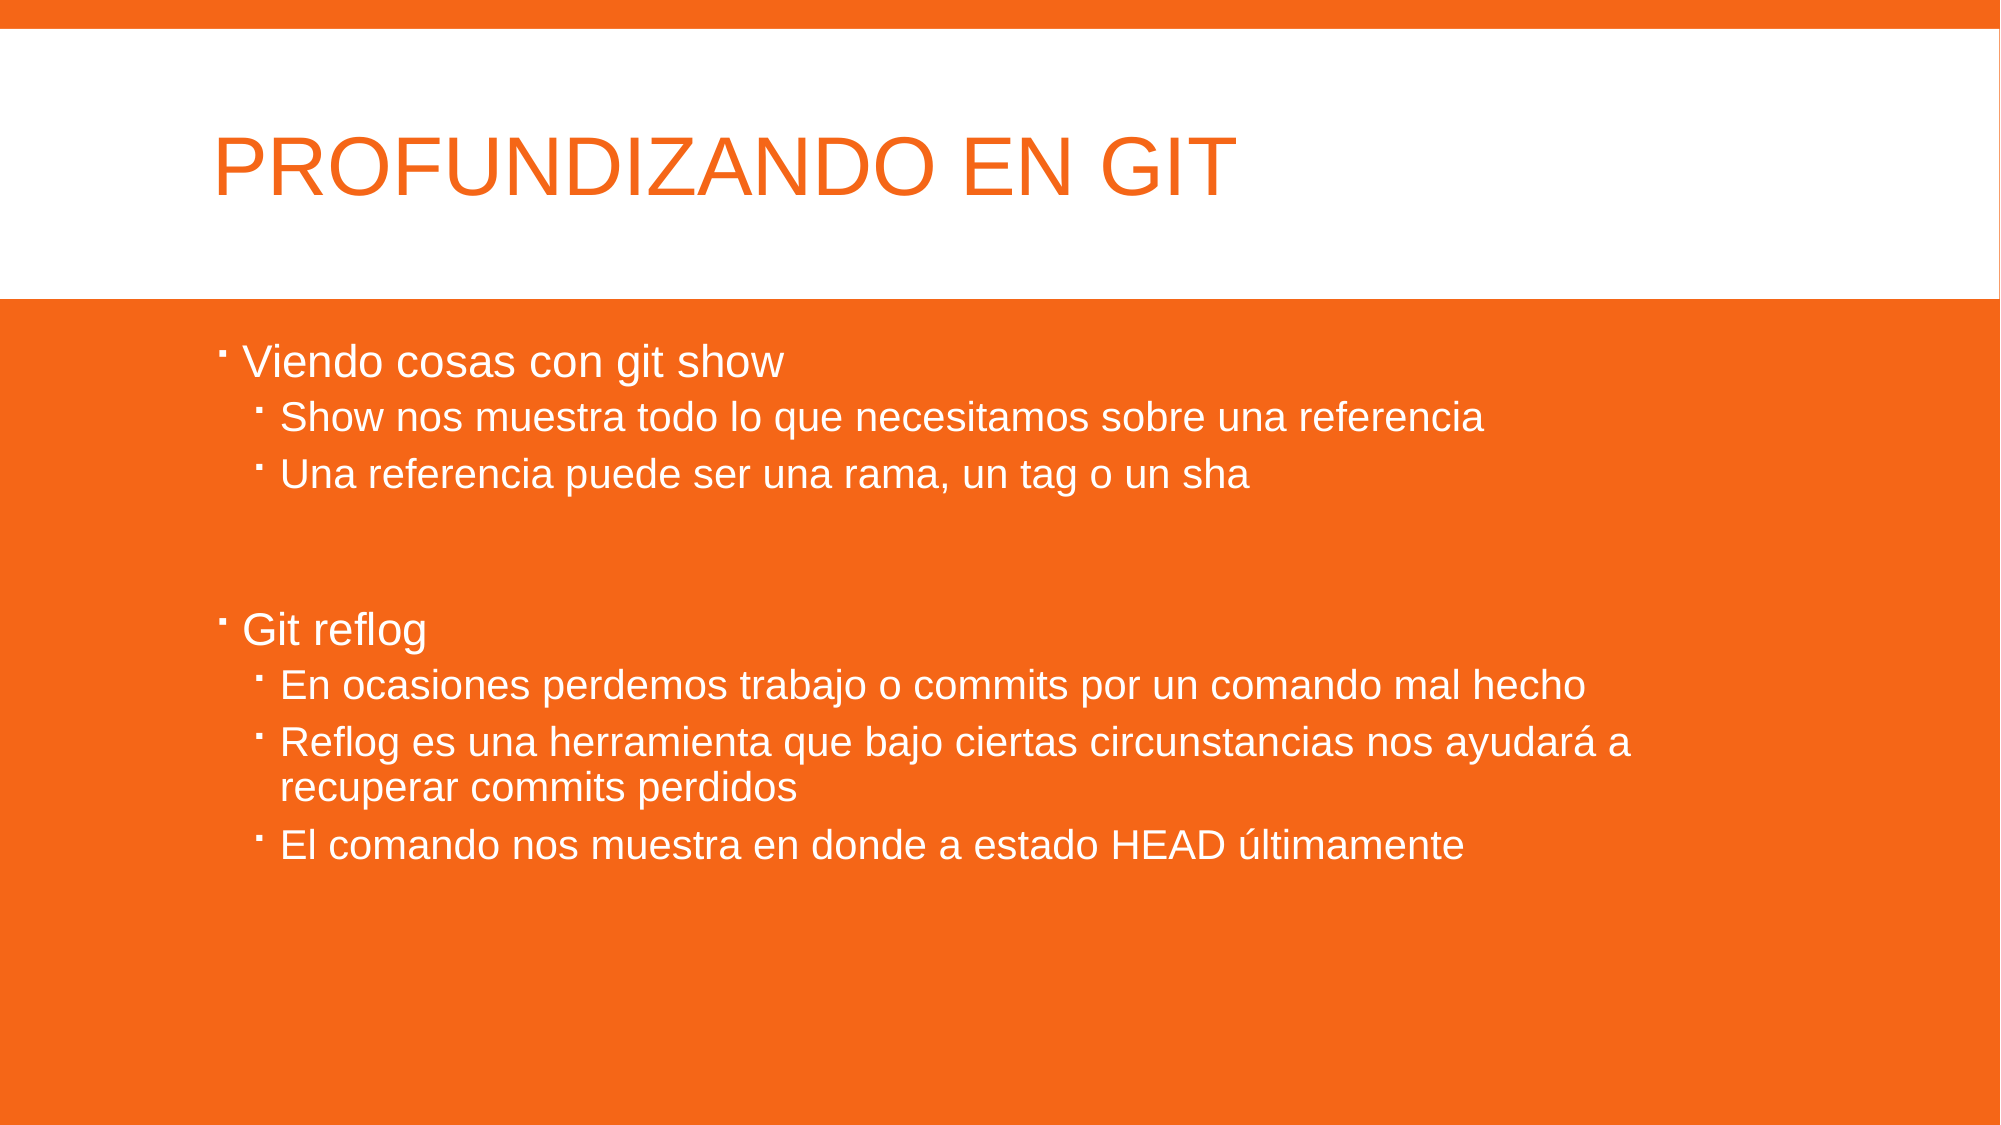

# Profundizando en git
Viendo cosas con git show
Show nos muestra todo lo que necesitamos sobre una referencia
Una referencia puede ser una rama, un tag o un sha

Git reflog
En ocasiones perdemos trabajo o commits por un comando mal hecho
Reflog es una herramienta que bajo ciertas circunstancias nos ayudará a recuperar commits perdidos
El comando nos muestra en donde a estado HEAD últimamente